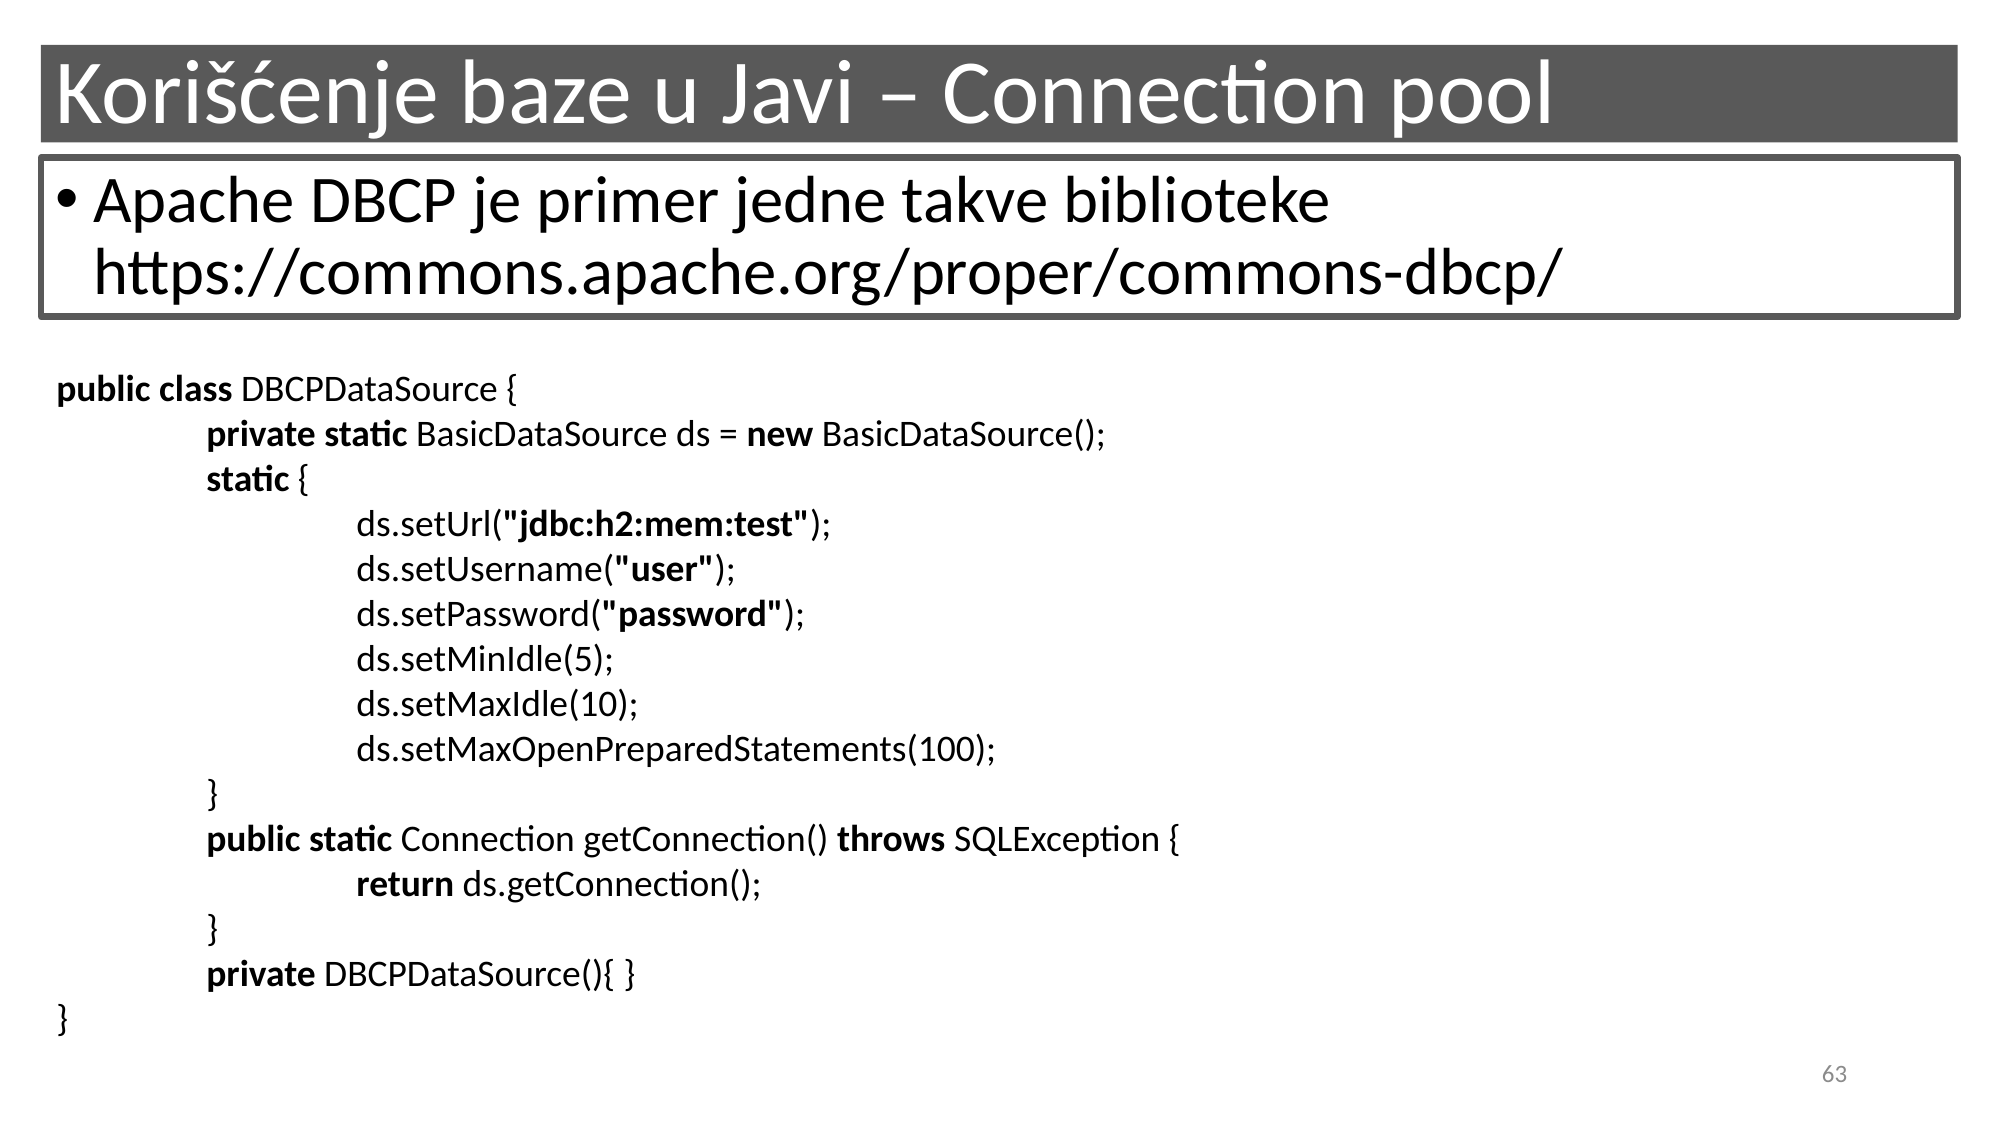

# Korišćenje baze u Javi – Connection pool
Apache DBCP je primer jedne takve biblioteke https://commons.apache.org/proper/commons-dbcp/
public class DBCPDataSource {
	private static BasicDataSource ds = new BasicDataSource();
	static {
		ds.setUrl("jdbc:h2:mem:test");
		ds.setUsername("user");
		ds.setPassword("password");
		ds.setMinIdle(5);
		ds.setMaxIdle(10);
		ds.setMaxOpenPreparedStatements(100);
	}
	public static Connection getConnection() throws SQLException {
		return ds.getConnection();
	}
	private DBCPDataSource(){ }
}
63